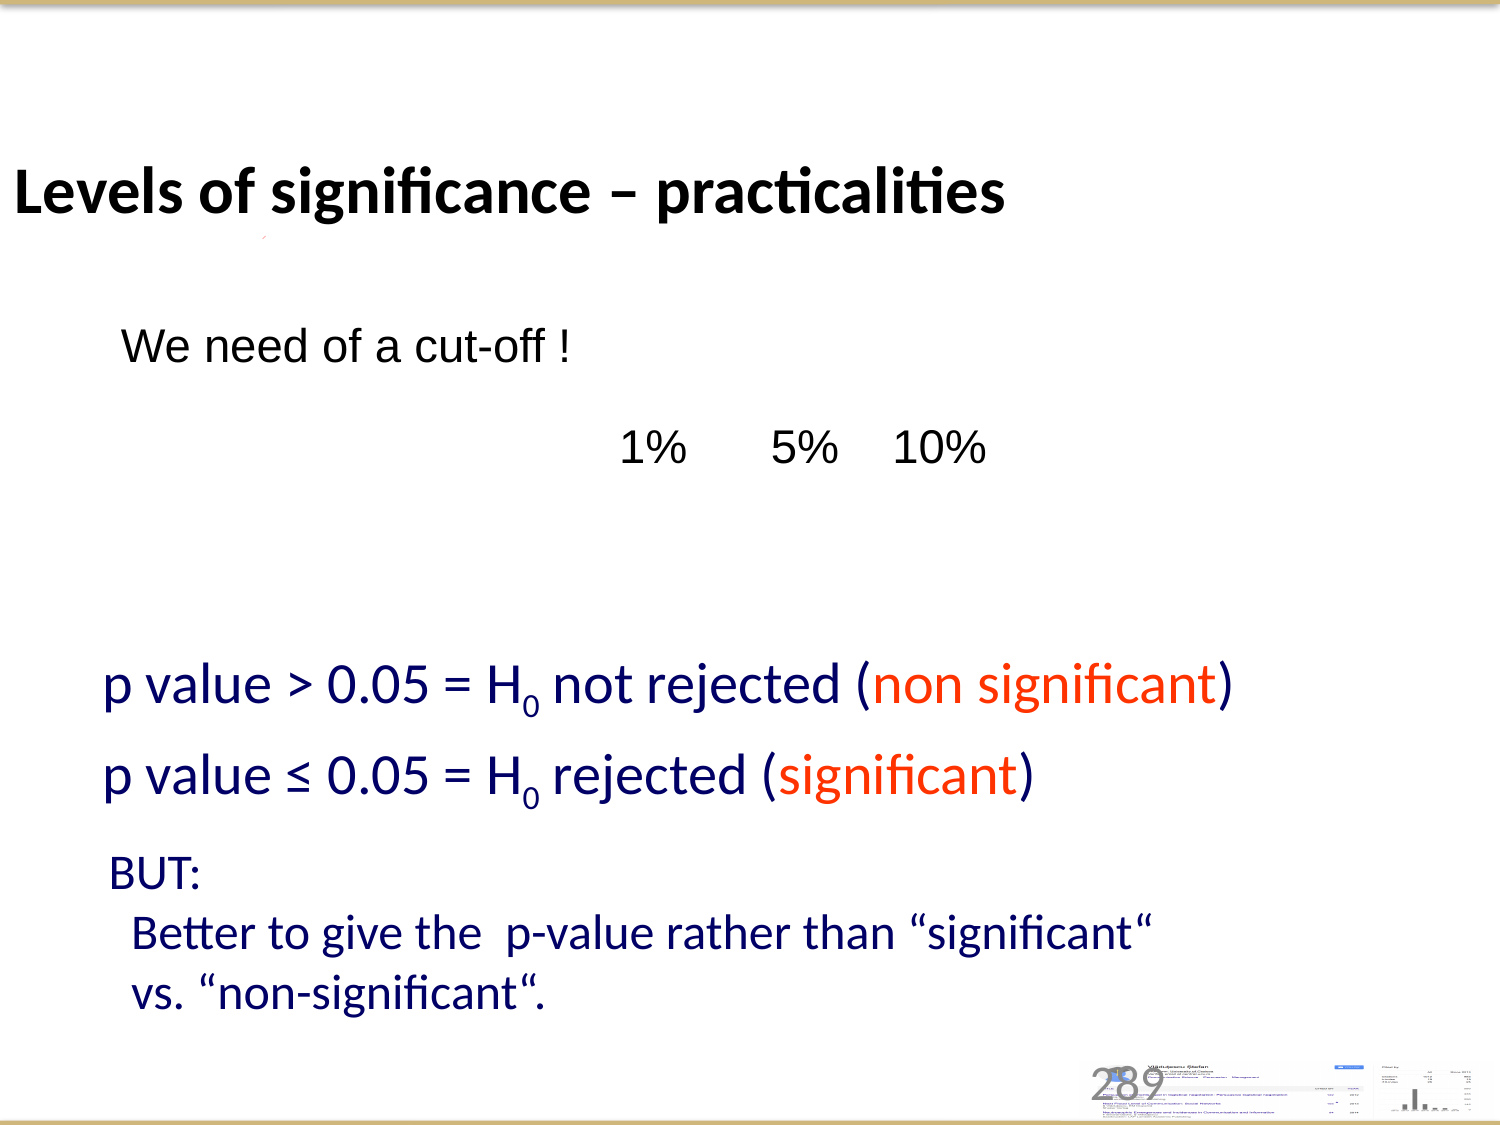

Levels of significance – practicalities

We need of a cut-off !

1%  	5% 	10%

p value > 0.05 = H0 not rejected (non significant)
p value ≤ 0.05 = H0 rejected (significant)

BUT:
  Better to give the  p-value rather than “significant“
  vs. “non-significant“.
289